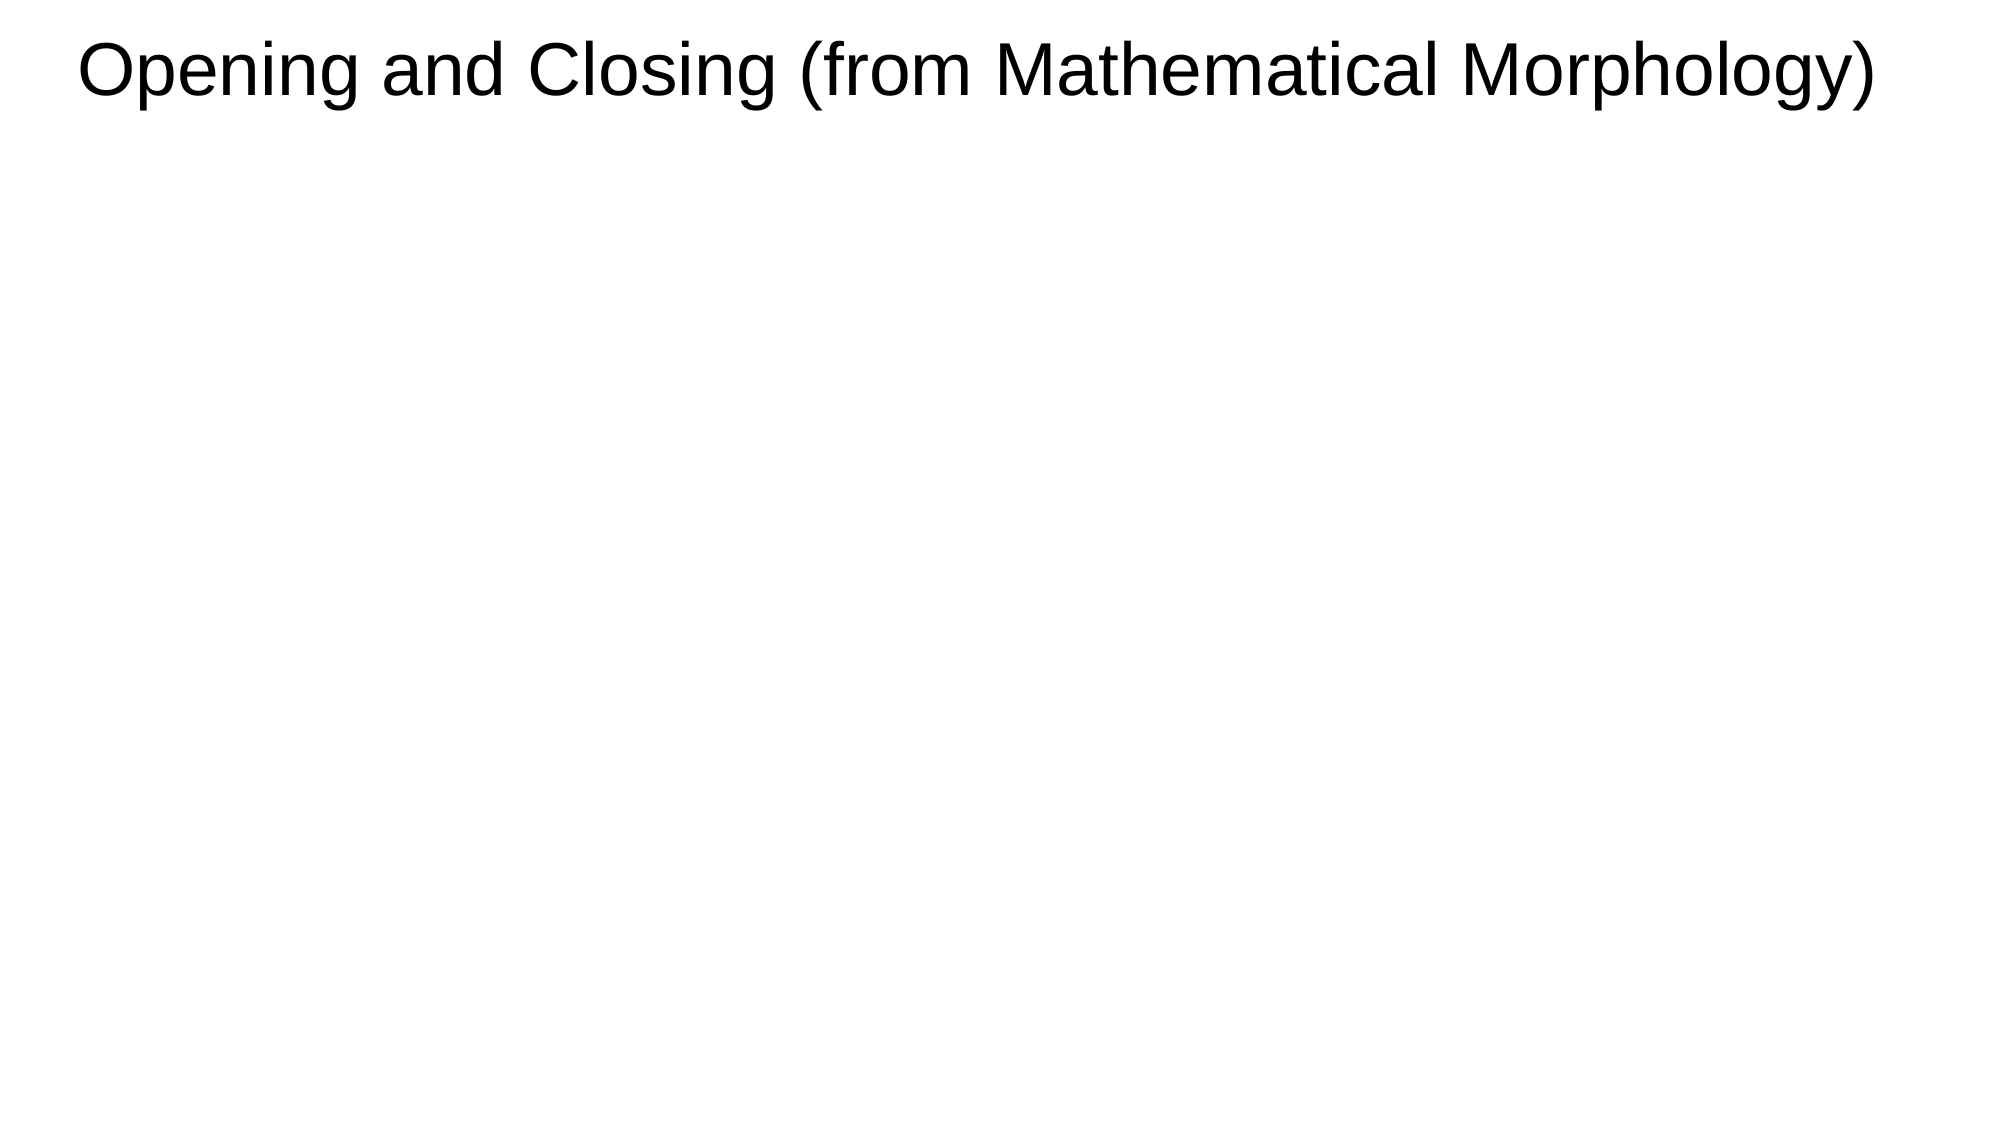

# Opening and Closing (from Mathematical Morphology)